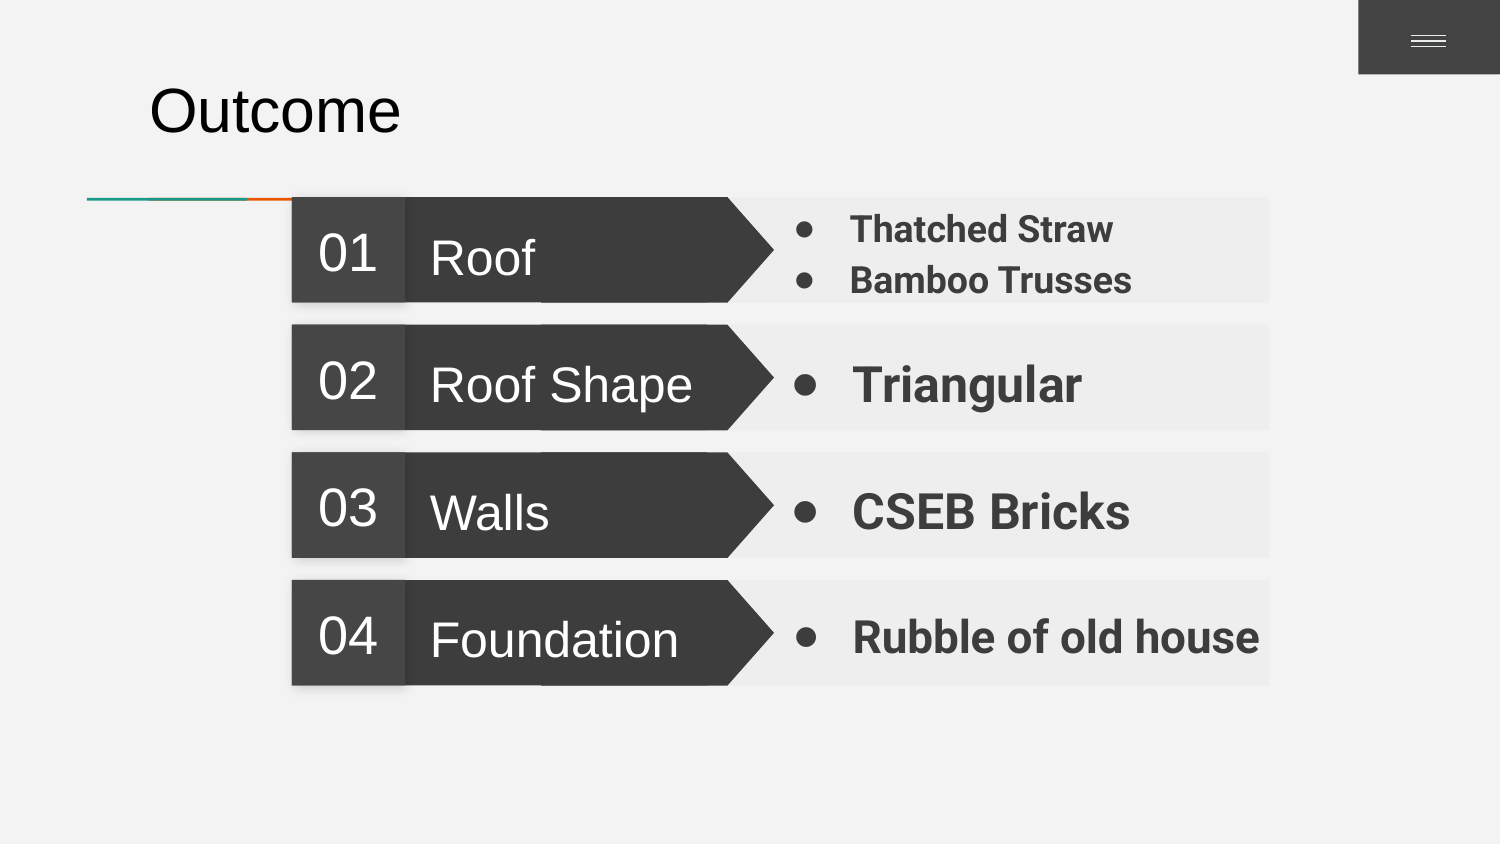

Outcome

01

Thatched Straw
Bamboo Trusses
Roof

02

Triangular
Roof Shape

03

CSEB Bricks
Walls

04

Rubble of old house

Foundation